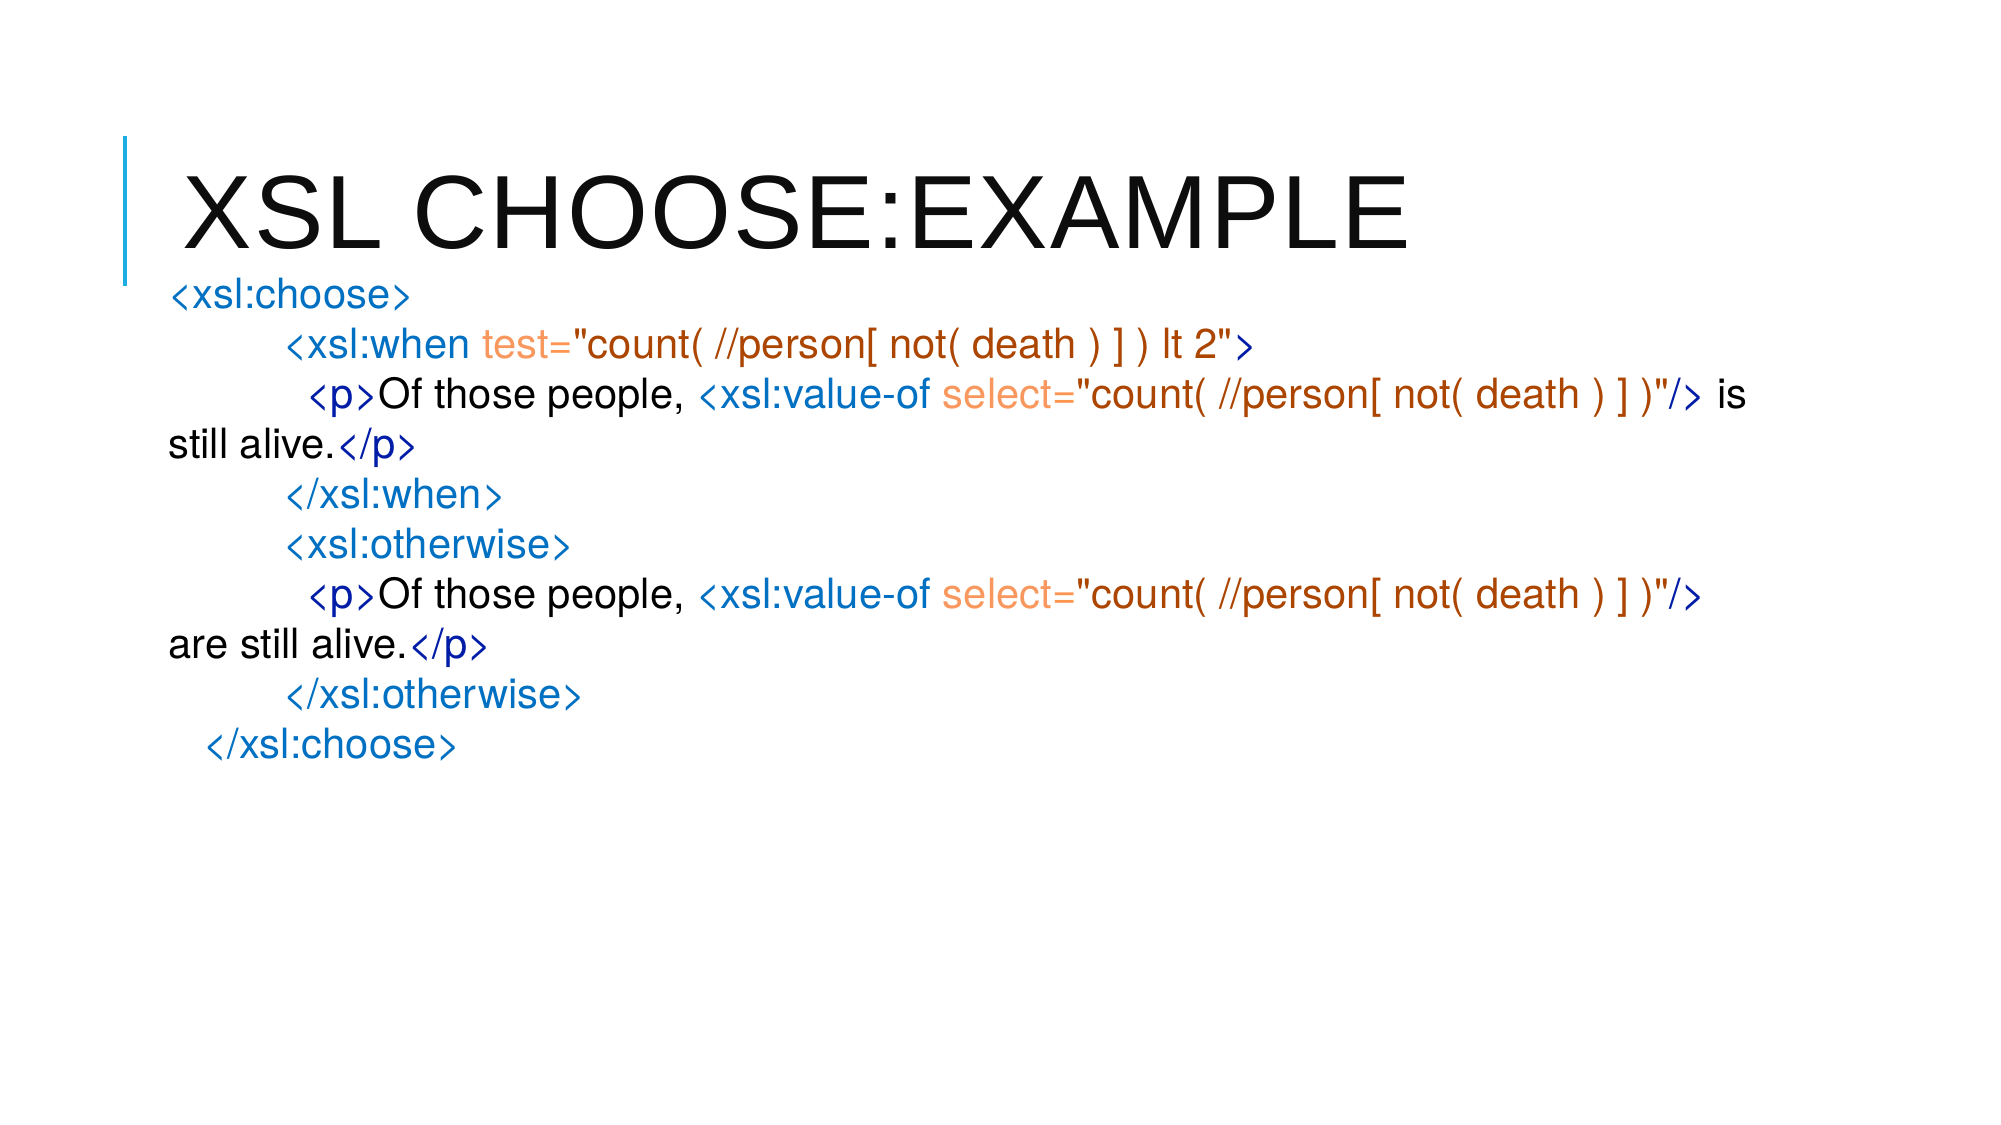

# XSL Choose:Example
<xsl:choose>
          <xsl:when test="count( //person[ not( death ) ] ) lt 2">
            <p>Of those people, <xsl:value-of select="count( //person[ not( death ) ] )"/> is still alive.</p>
          </xsl:when>
          <xsl:otherwise>
            <p>Of those people, <xsl:value-of select="count( //person[ not( death ) ] )"/> are still alive.</p>
          </xsl:otherwise>
   </xsl:choose>